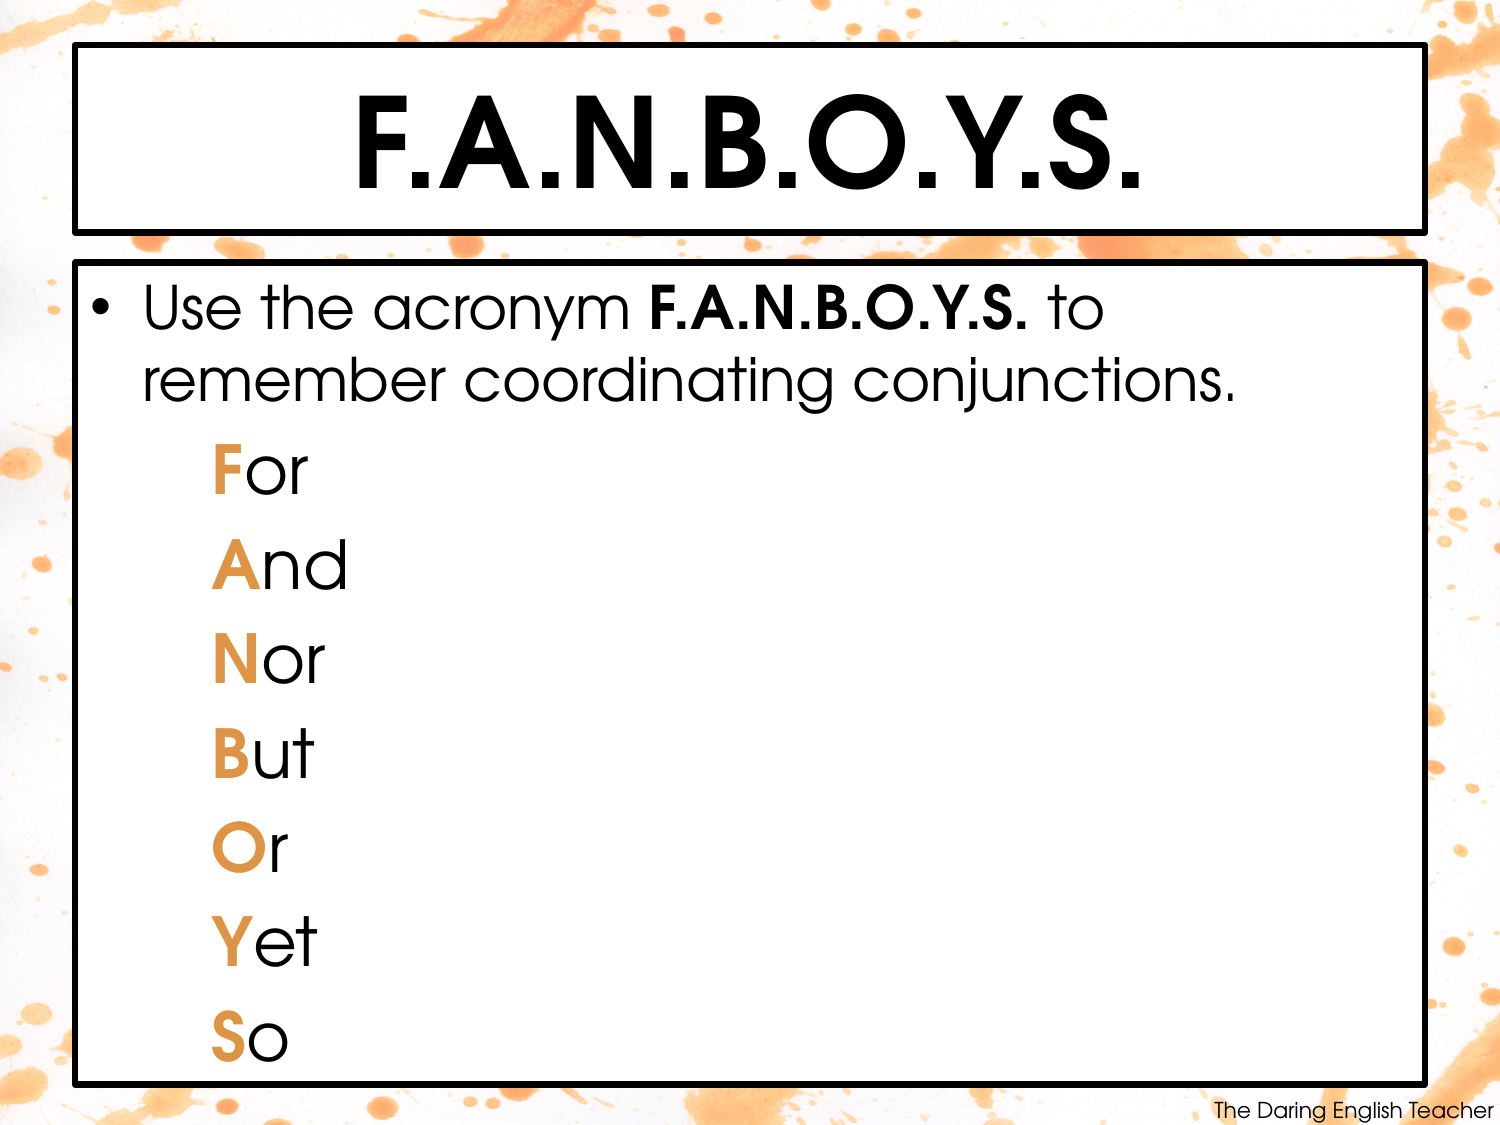

# F.A.N.B.O.Y.S.
Use the acronym F.A.N.B.O.Y.S. to remember coordinating conjunctions.
For
And
Nor
But
Or
Yet
So